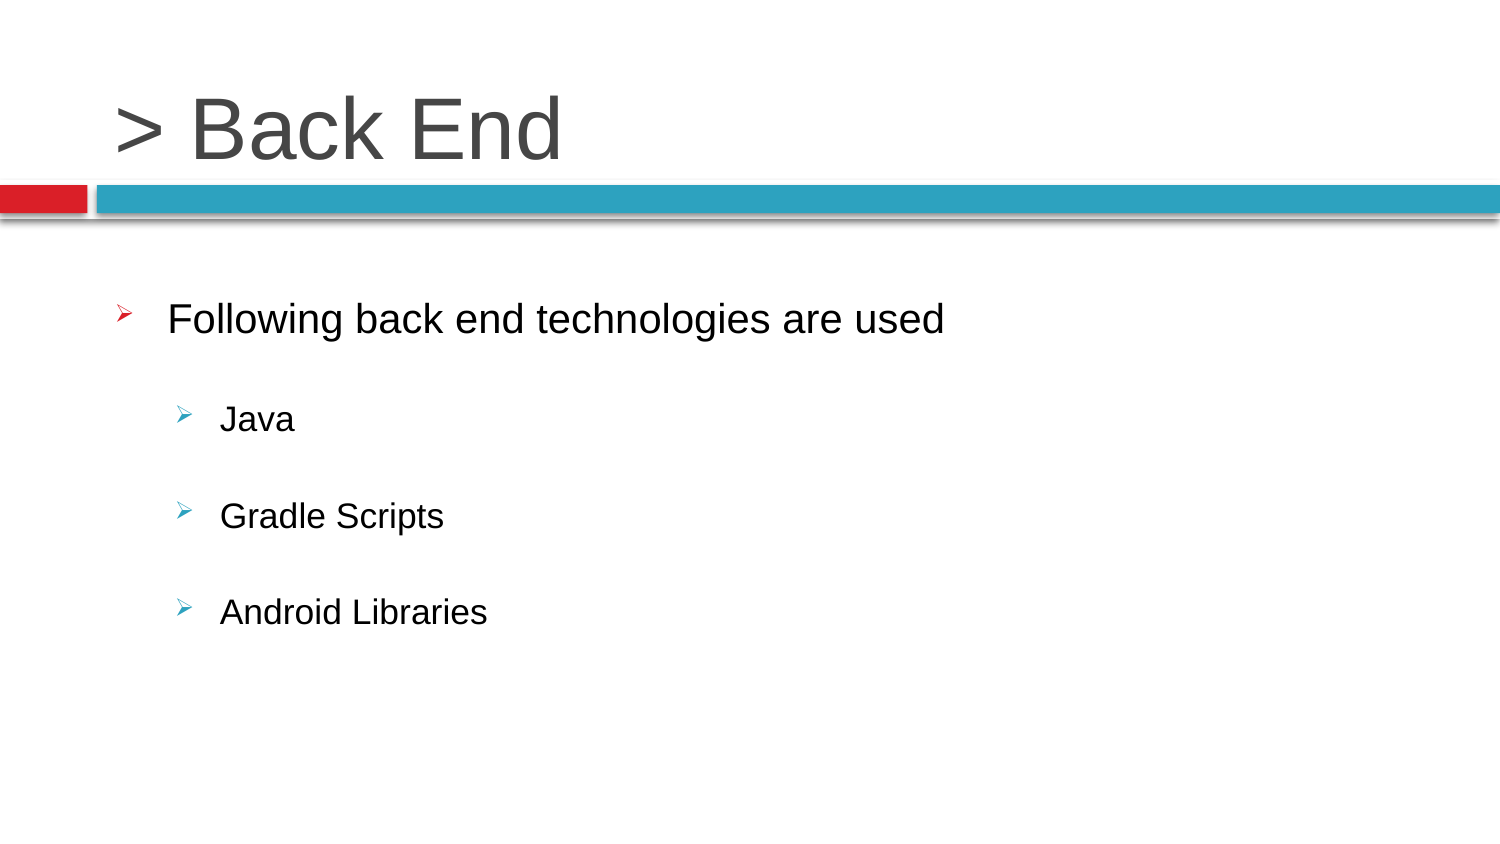

# > Back End
Following back end technologies are used
Java
Gradle Scripts
Android Libraries